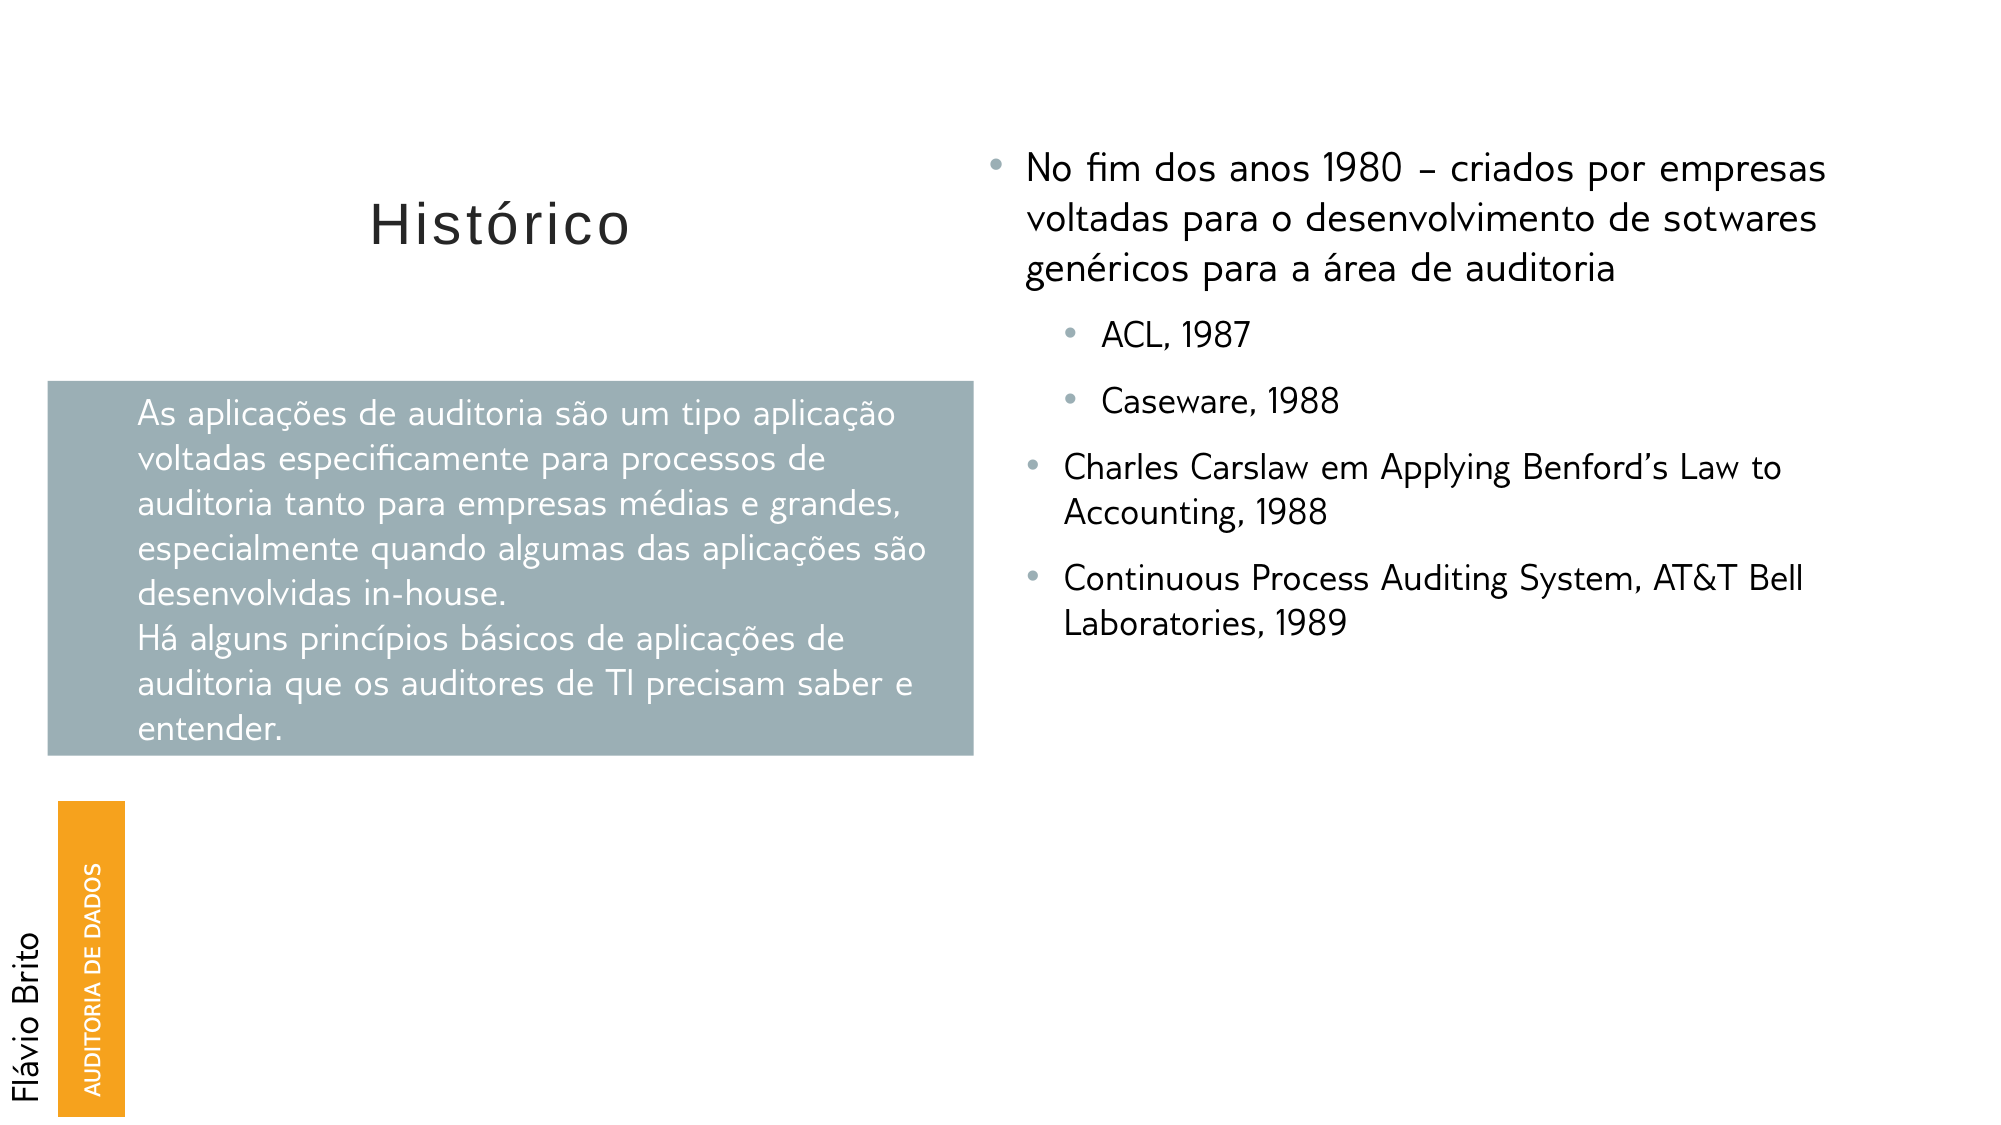

No fim dos anos 1980 – criados por empresas voltadas para o desenvolvimento de sotwares genéricos para a área de auditoria
ACL, 1987
Caseware, 1988
Charles Carslaw em Applying Benford’s Law to Accounting, 1988
Continuous Process Auditing System, AT&T Bell Laboratories, 1989

# Histórico
As aplicações de auditoria são um tipo aplicação voltadas especificamente para processos de auditoria tanto para empresas médias e grandes, especialmente quando algumas das aplicações são desenvolvidas in-house.
Há alguns princípios básicos de aplicações de auditoria que os auditores de TI precisam saber e entender.